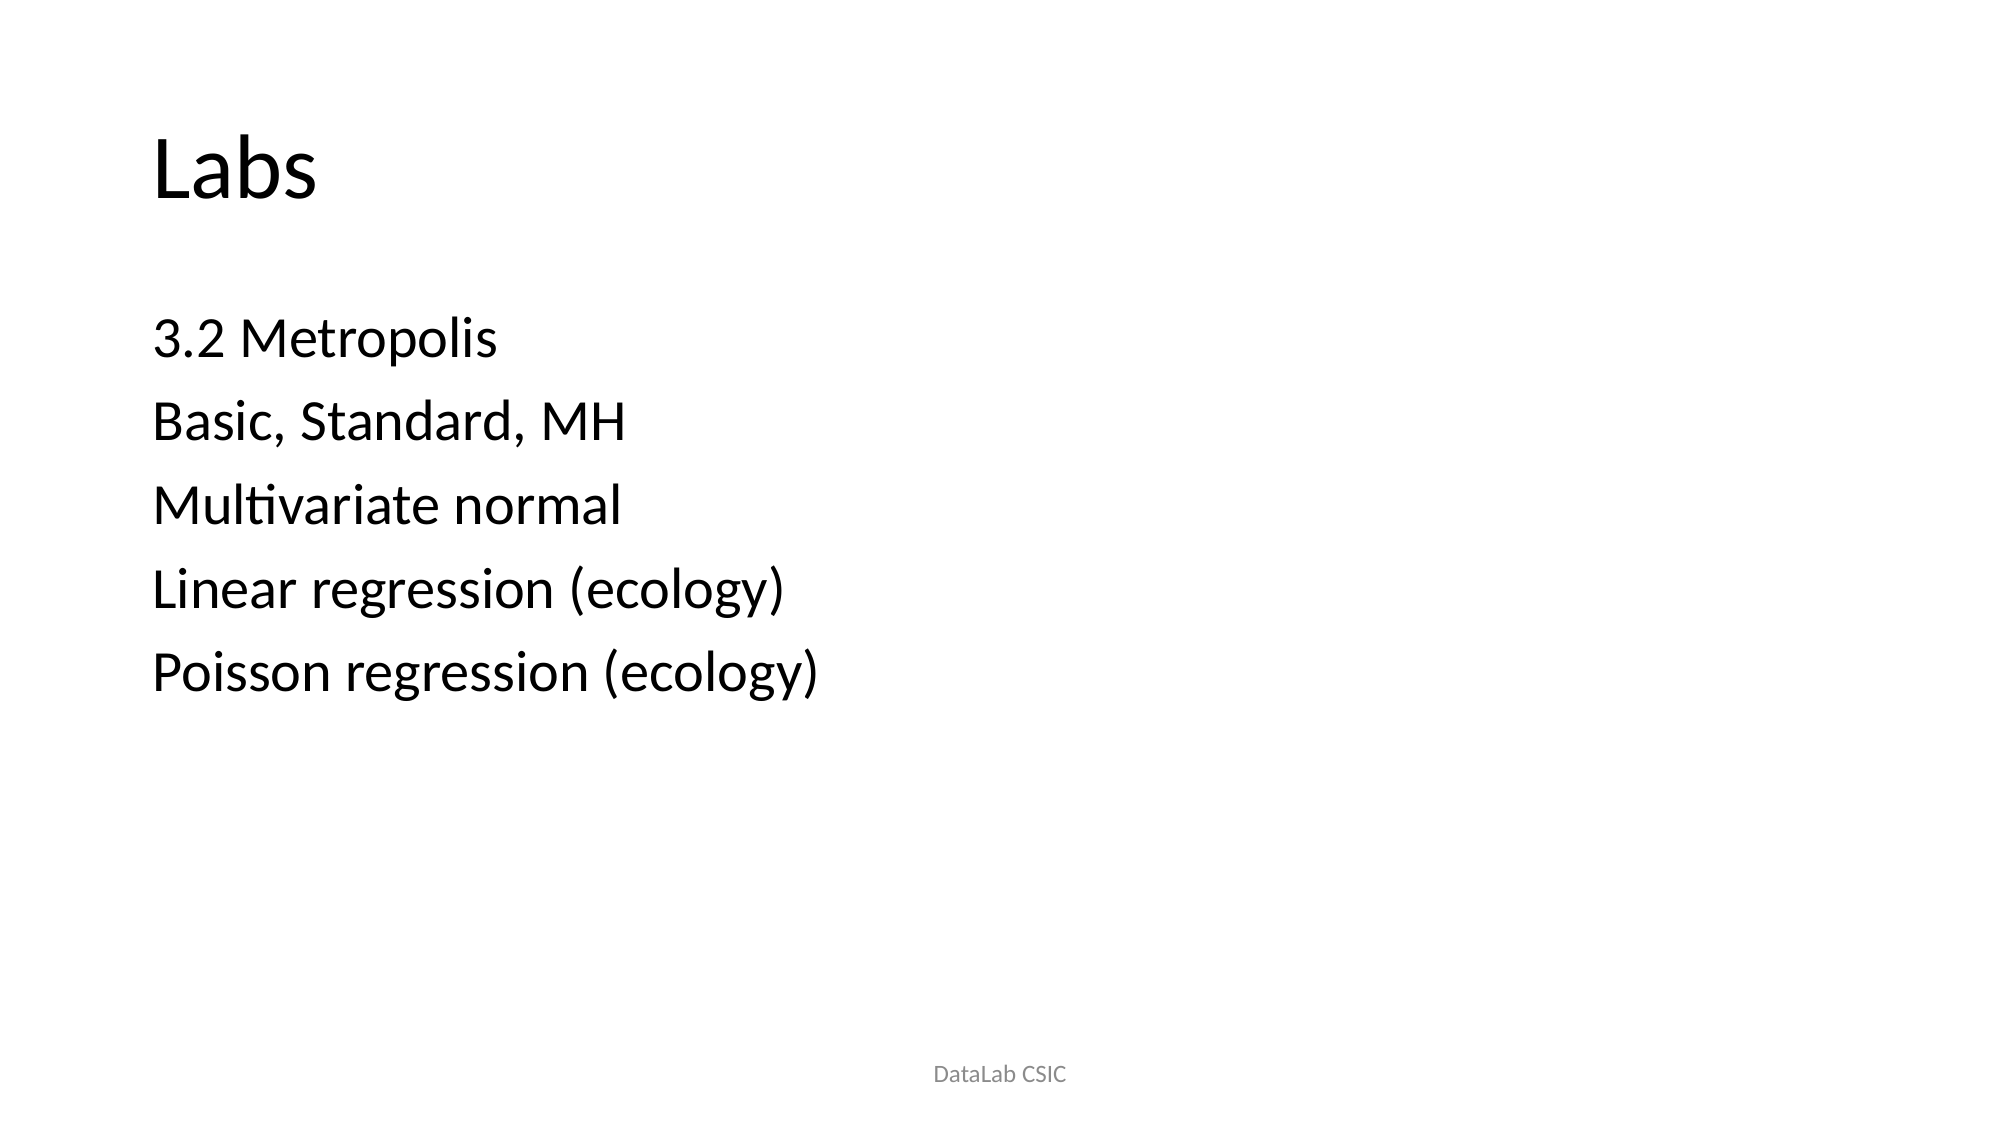

# Labs
3.2 Metropolis
Basic, Standard, MH
Multivariate normal
Linear regression (ecology)
Poisson regression (ecology)

DataLab CSIC